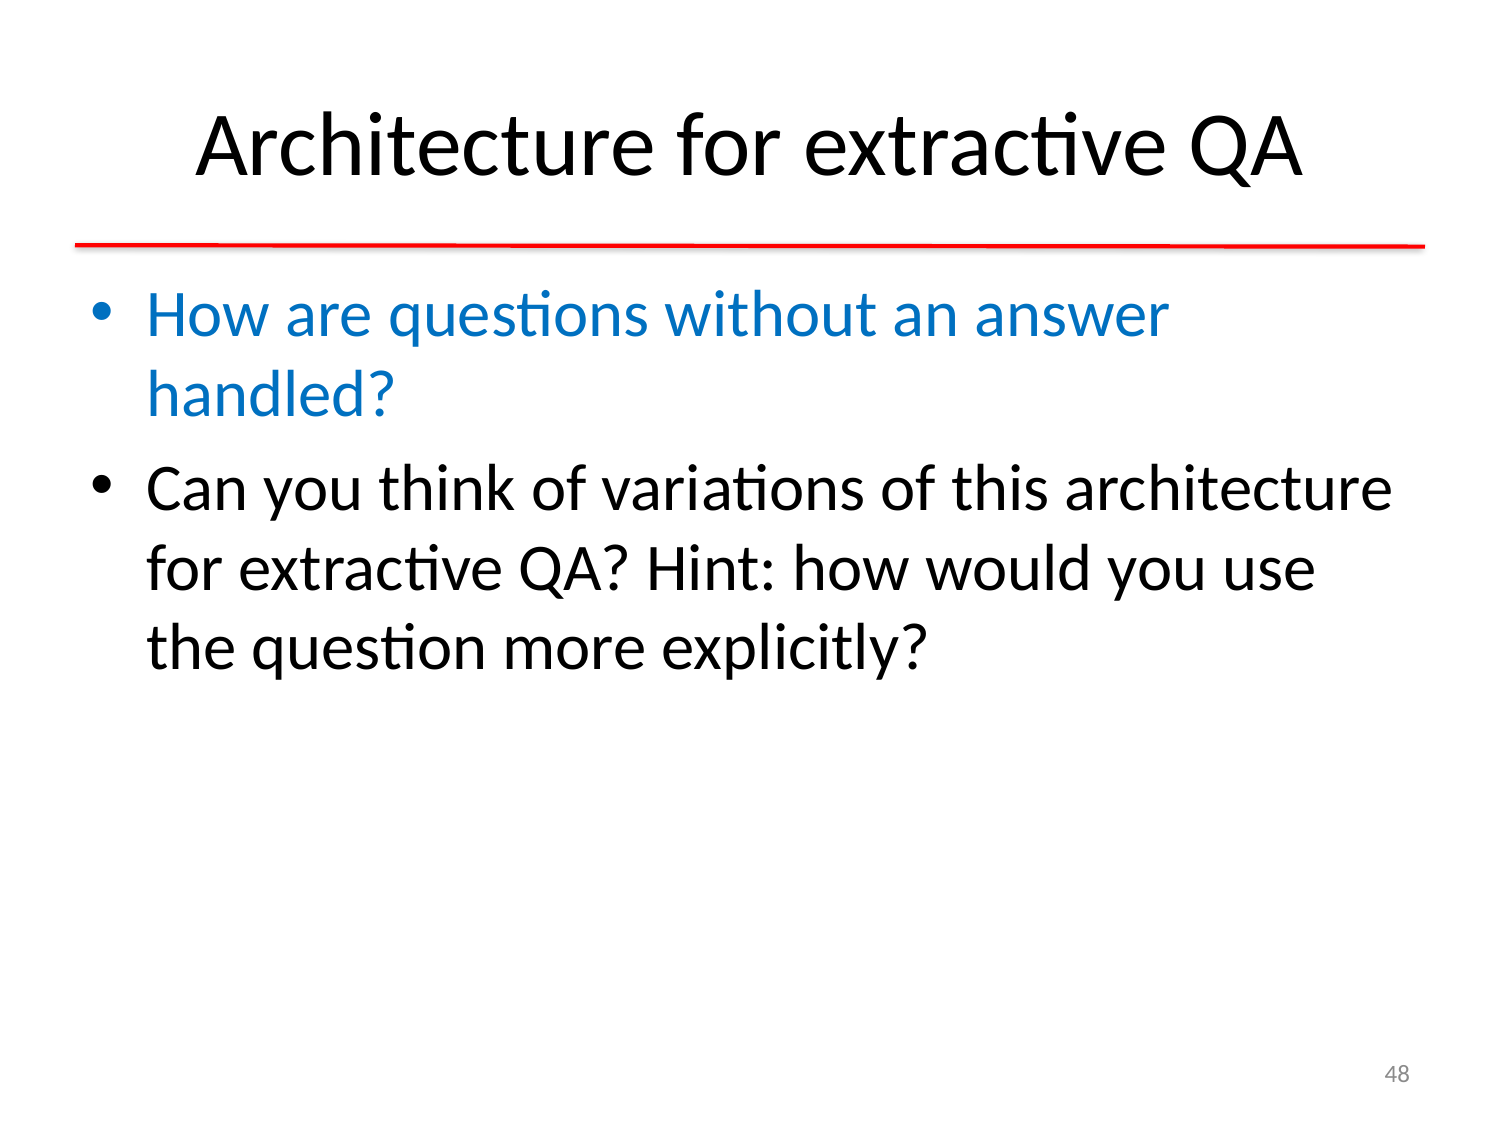

# Architecture for extractive QA
How are questions without an answer handled?
Can you think of variations of this architecture for extractive QA? Hint: how would you use the question more explicitly?
48